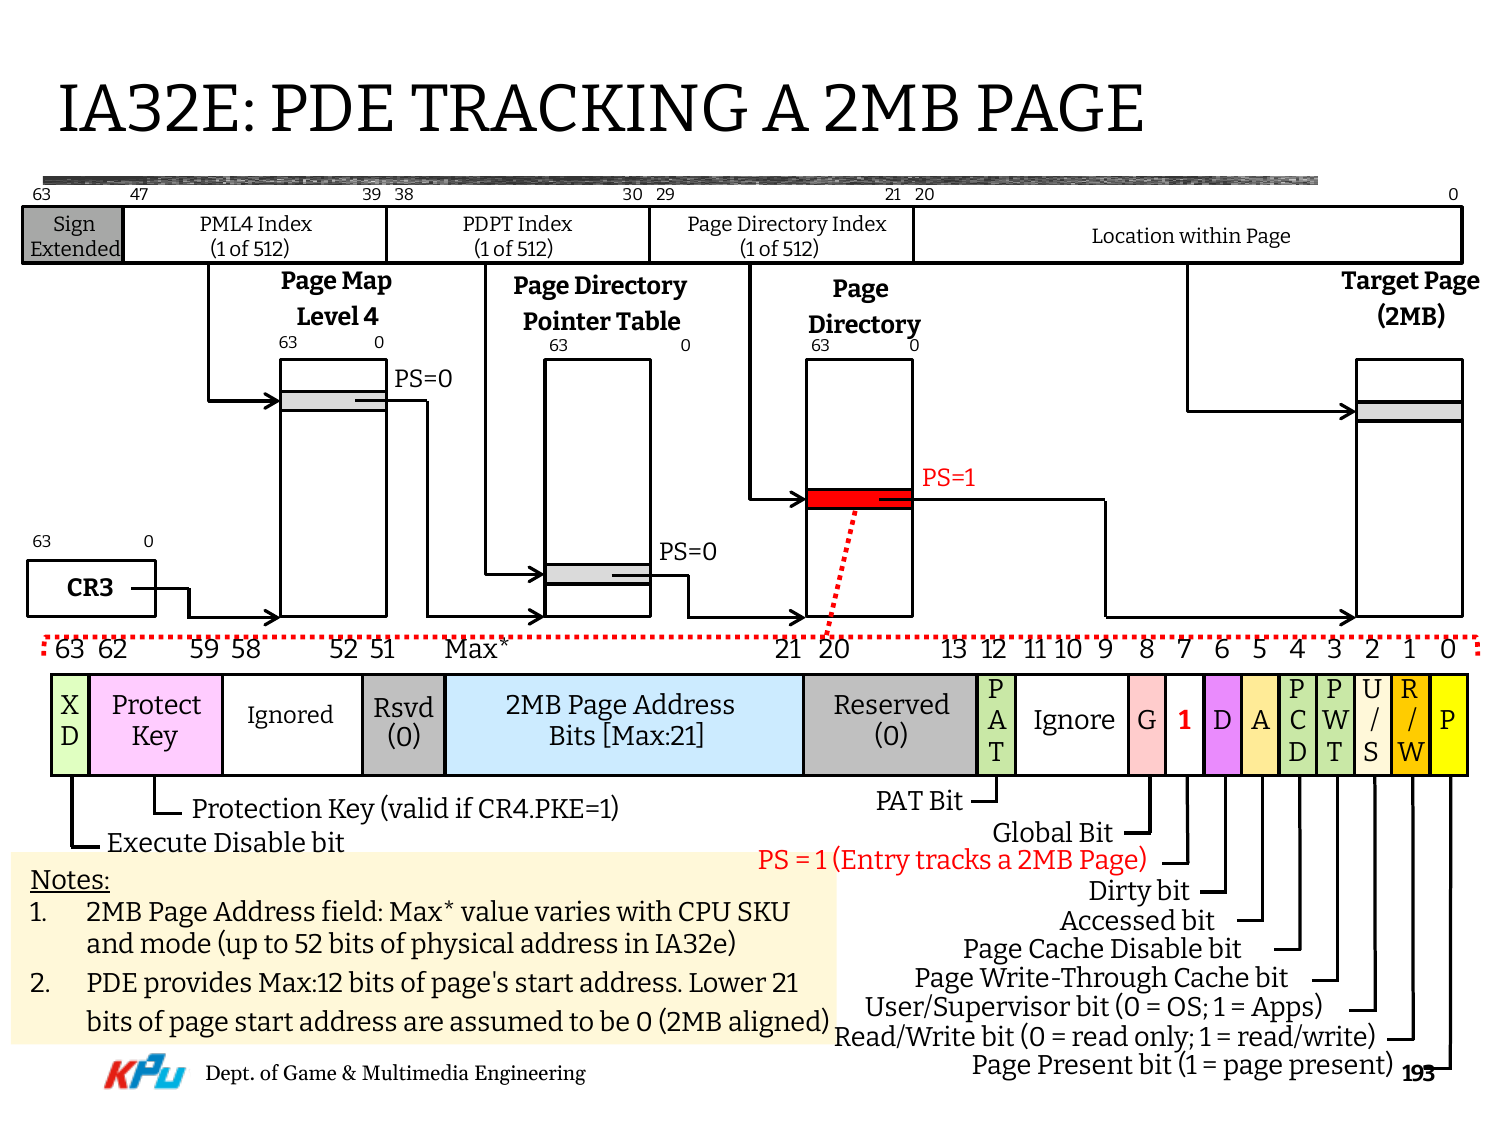

# IA32e: PDE Tracking a 2MB Page
63
47	3938
3029
2120
0

Sign
Extended
PML4 Index
(1 of 512)
PDPT Index
(1 of 512)
Page Directory Index
(1 of 512)
Location within Page

Page Map
Level 4
Target Page
(2MB)
Page Directory
Pointer Table
63	0
Page
Directory
63	0
63	0

PS=0

PS=1

63	0
PS=0

CR3

63
62
5958
Max*
12
5
4
3
2
20	13
5251
21	11109
8
7
6
1
0

P
P
P
U
R

X
Protect
Key
2MB Page Address
Bits [Max:21]
Reserved
Rsvd
Ignored	(0)
1
A
C
W
/
/
Ignore
G
D
A
P
D
(0)
T
D
T
S
W

PAT Bit
Protection Key (valid if CR4.PKE=1)

Global Bit
Execute Disable bit

PS = 1 (Entry tracks a 2MB Page)

Dirty bit

Accessed bit

Page Cache Disable bit

Page Write-Through Cache bit

User/Supervisor bit (0 = OS; 1 = Apps)

Read/Write bit (0 = read only; 1 = read/write)

Page Present bit (1 = page present)

Notes:
2MB Page Address field: Max* value varies with CPU SKU
and mode (up to 52 bits of physical address in IA32e)
PDE provides Max:12 bits of page's start address. Lower 21
bits of page start address are assumed to be 0 (2MB aligned)

Dept. of Game & Multimedia Engineering
193